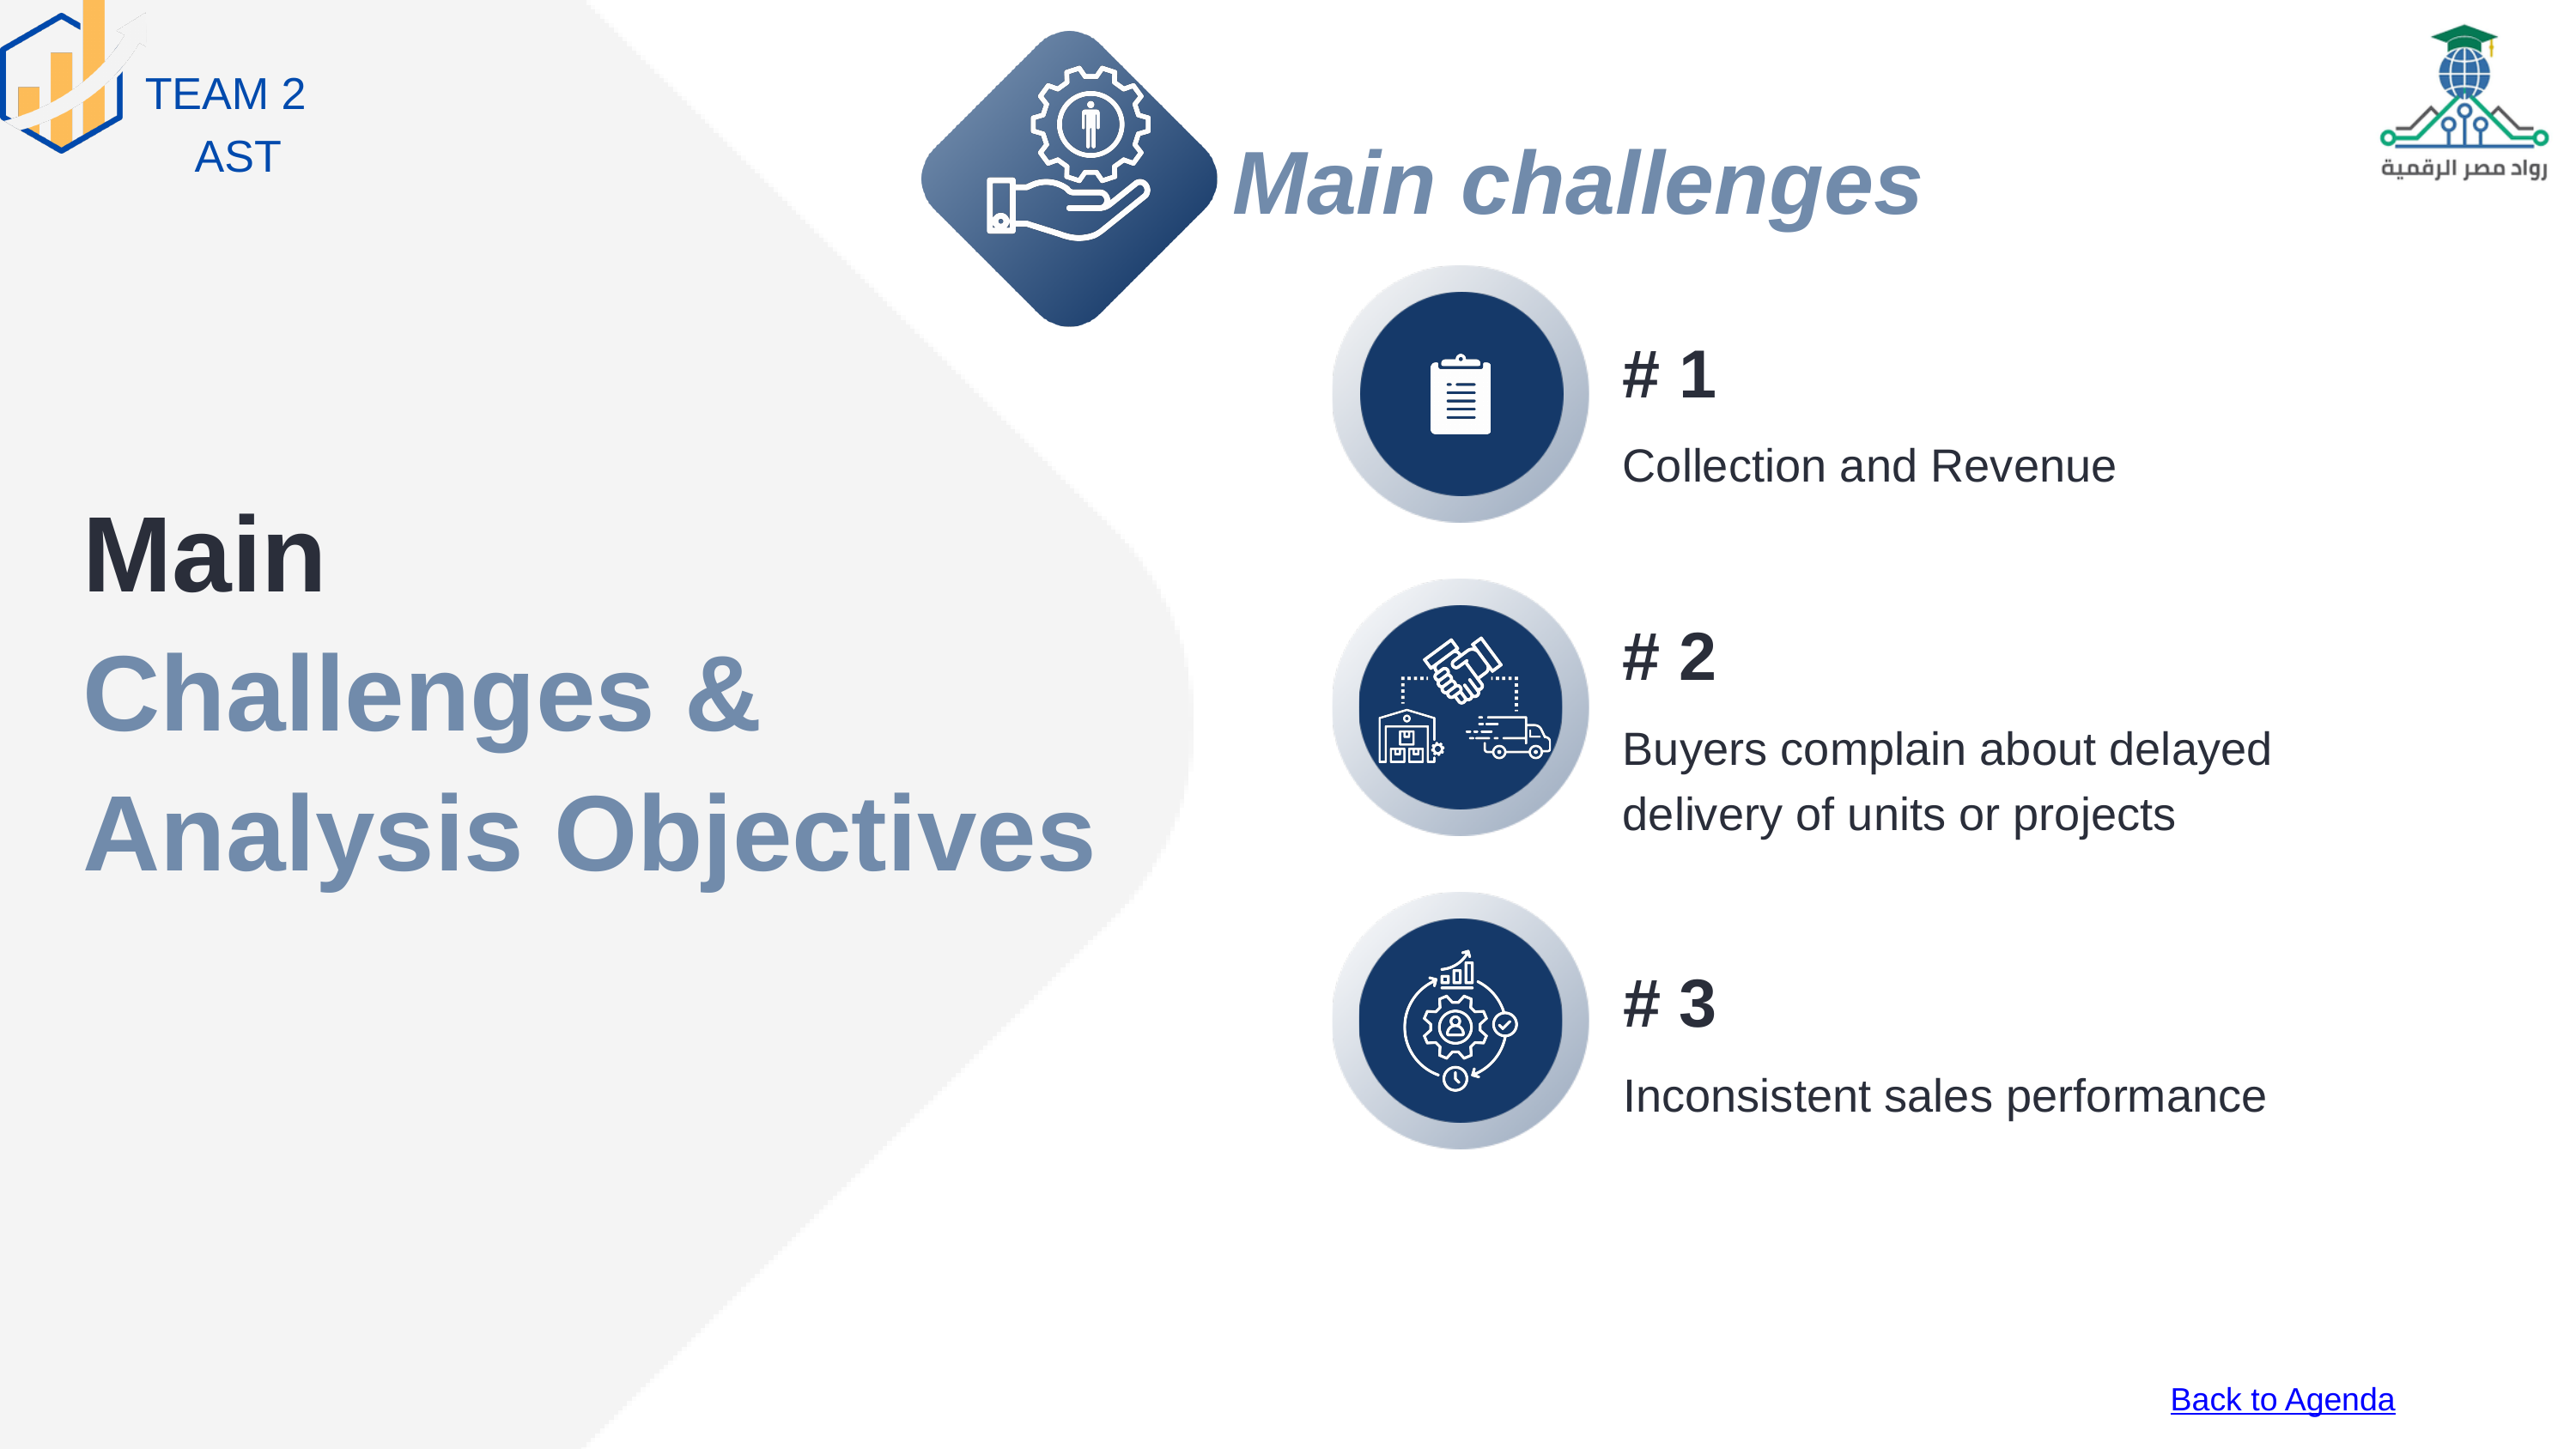

TEAM 2
    AST

Main challenges

# 1
Collection and Revenue

Main
Challenges & Analysis Objectives

# 2
Buyers complain about delayed delivery of units or projects

# 3
Inconsistent sales performance
Back to Agenda